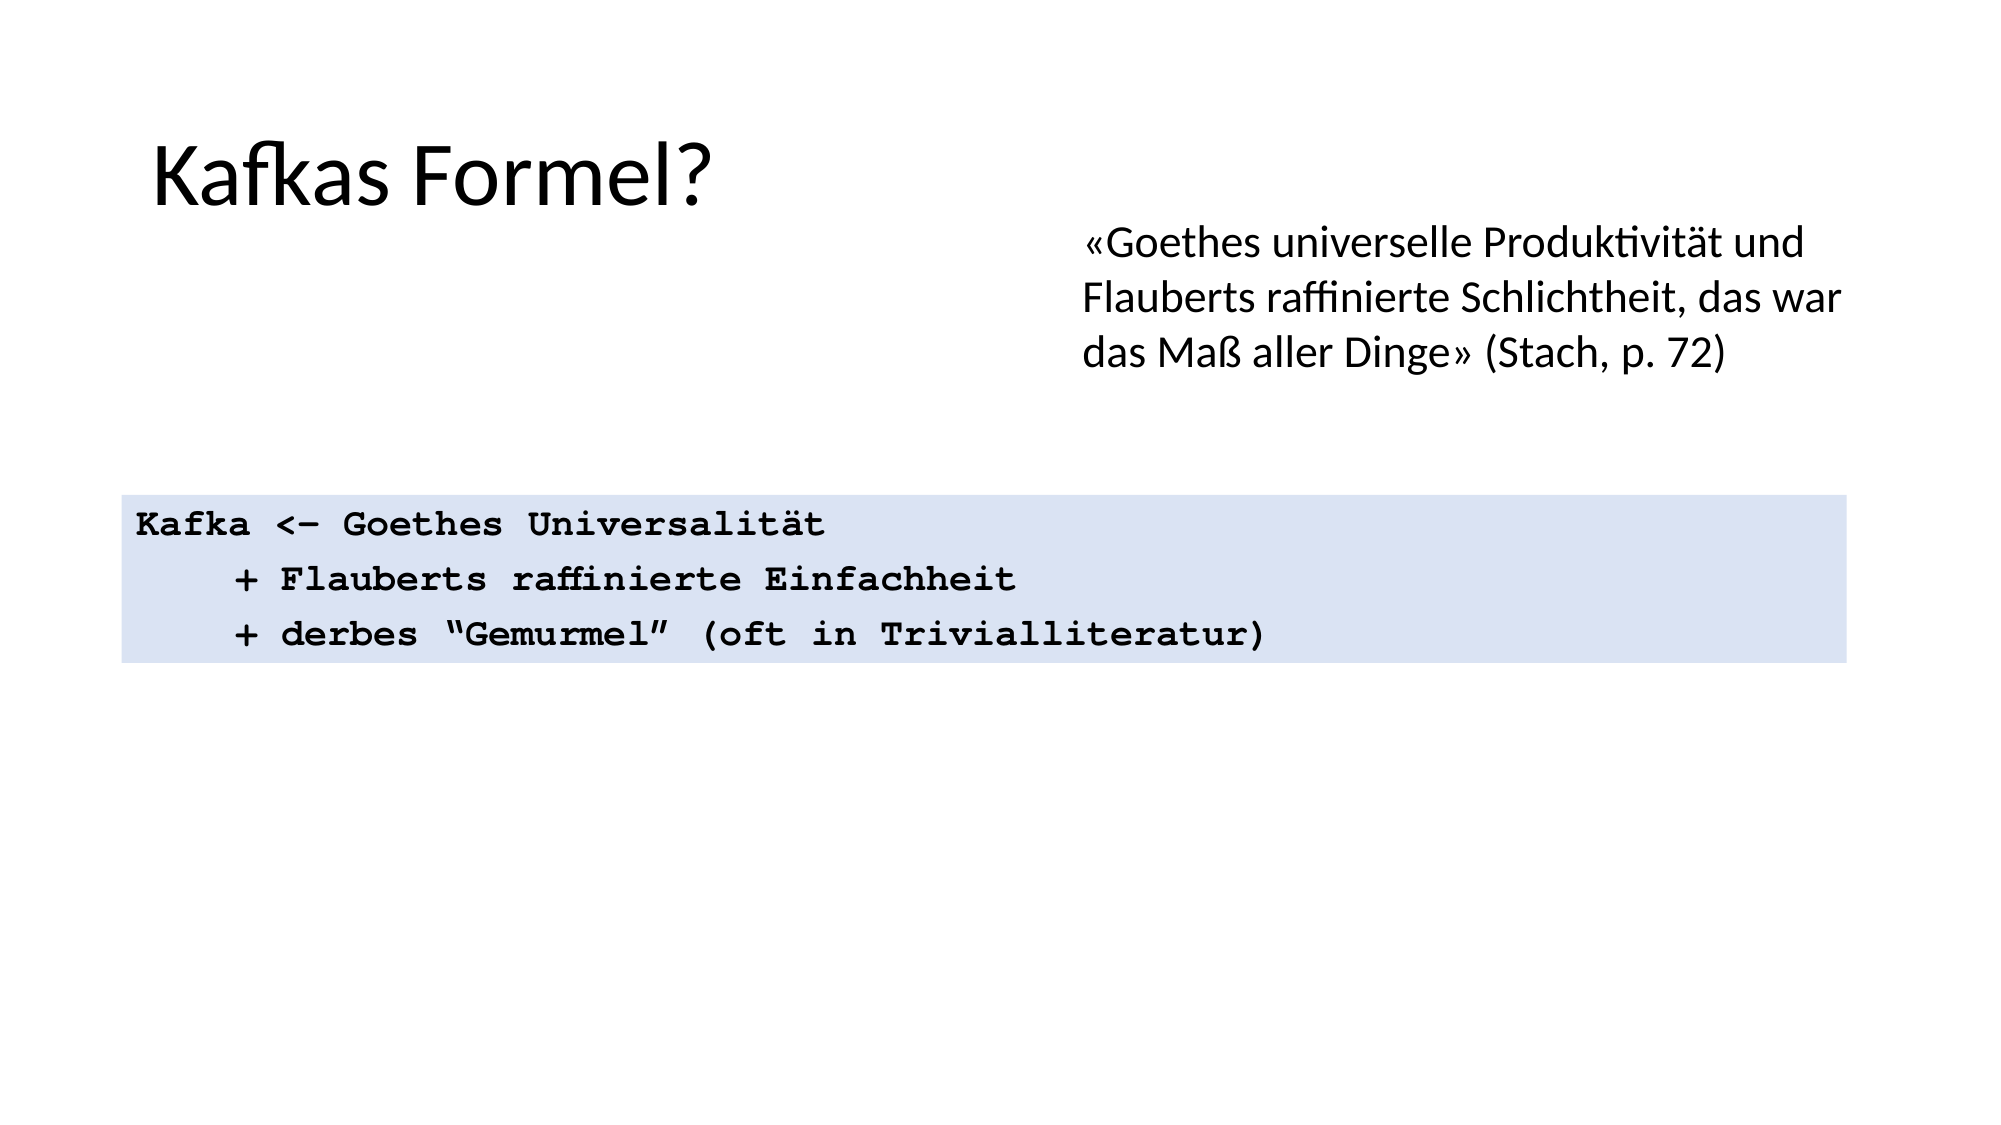

# Kafkas Formel?
«Goethes universelle Produktivität und Flauberts raffinierte Schlichtheit, das war das Maß aller Dinge» (Stach, p. 72)
Kafka <- Goethes Universalität
		+ Flauberts raffinierte Einfachheit
		+ derbes “Gemurmel” (oft in Trivialliteratur)